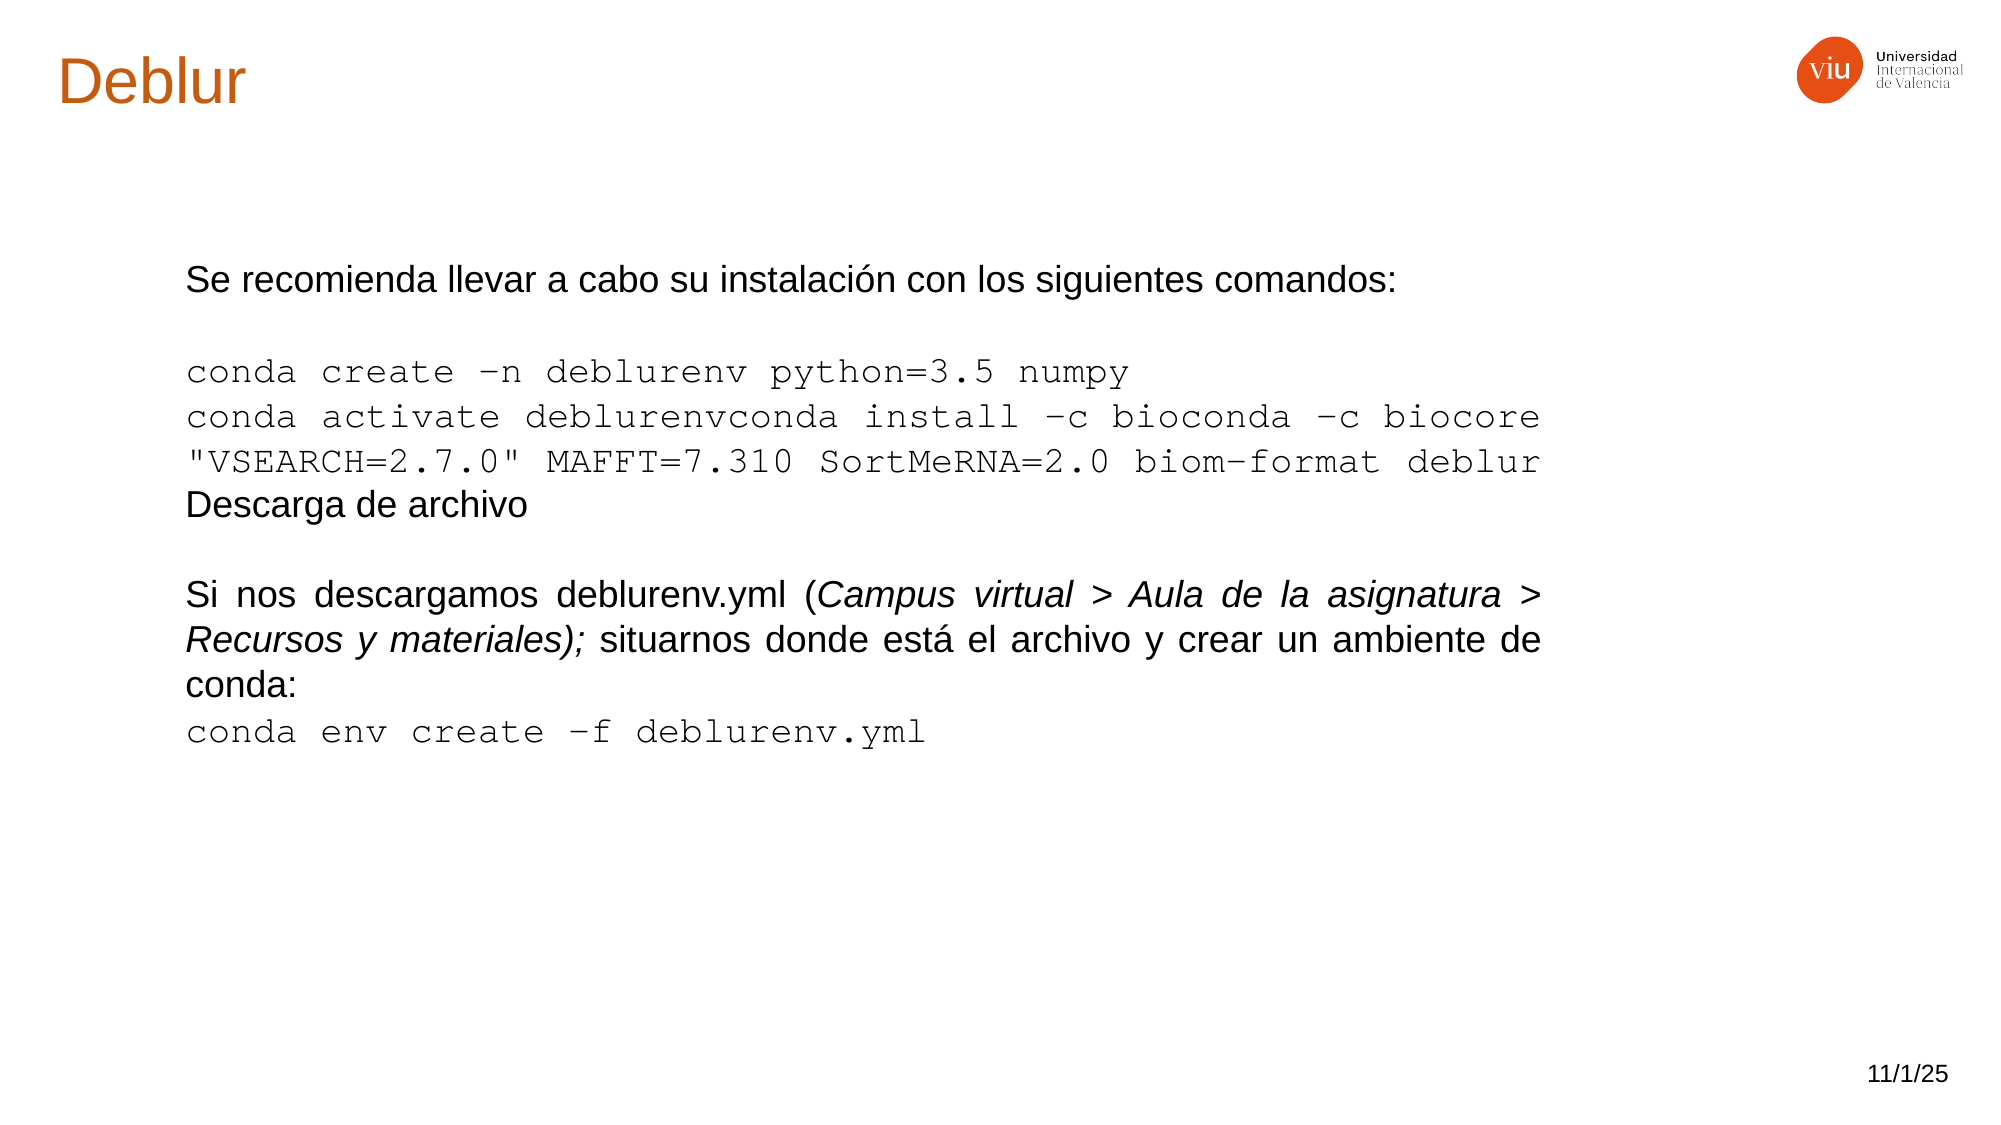

Deblur

Se recomienda llevar a cabo su instalación con los siguientes comandos:

conda create -n deblurenv python=3.5 numpy
conda activate deblurenvconda install -c bioconda -c biocore "VSEARCH=2.7.0" MAFFT=7.310 SortMeRNA=2.0 biom-format deblur
Descarga de archivo

Si nos descargamos deblurenv.yml (Campus virtual > Aula de la asignatura > Recursos y materiales); situarnos donde está el archivo y crear un ambiente de conda:
conda env create -f deblurenv.yml